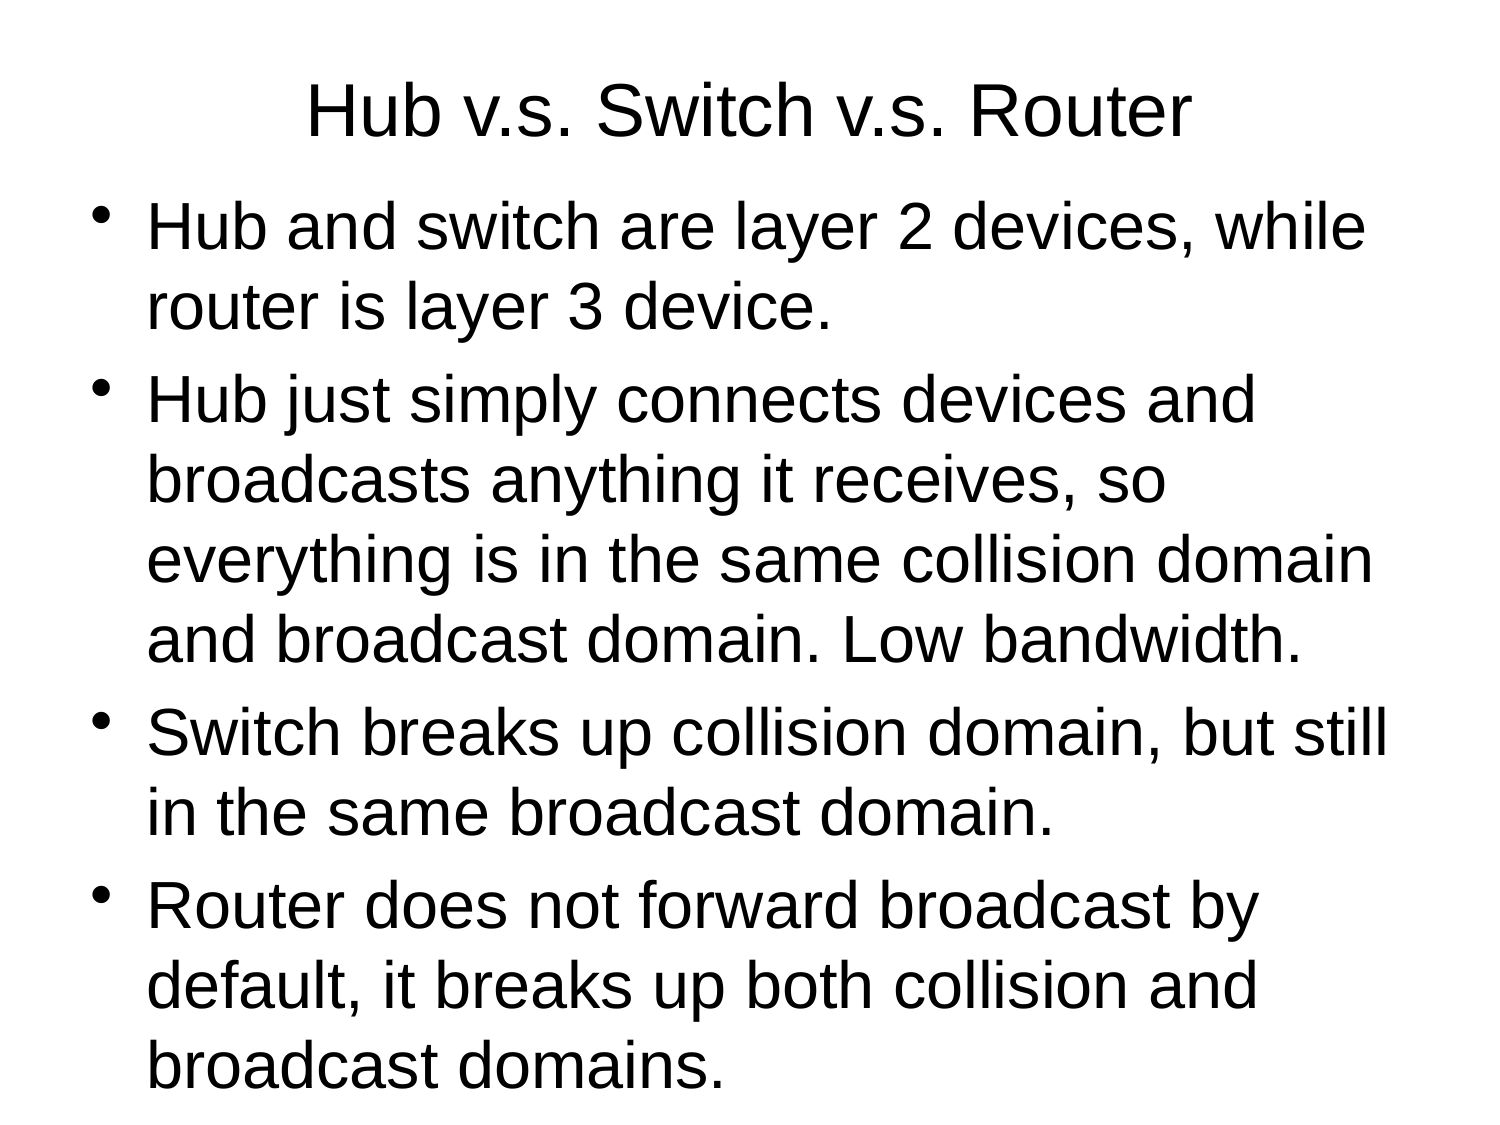

# Hub v.s. Switch v.s. Router
Hub and switch are layer 2 devices, while router is layer 3 device.
Hub just simply connects devices and broadcasts anything it receives, so everything is in the same collision domain and broadcast domain. Low bandwidth.
Switch breaks up collision domain, but still in the same broadcast domain.
Router does not forward broadcast by default, it breaks up both collision and broadcast domains.